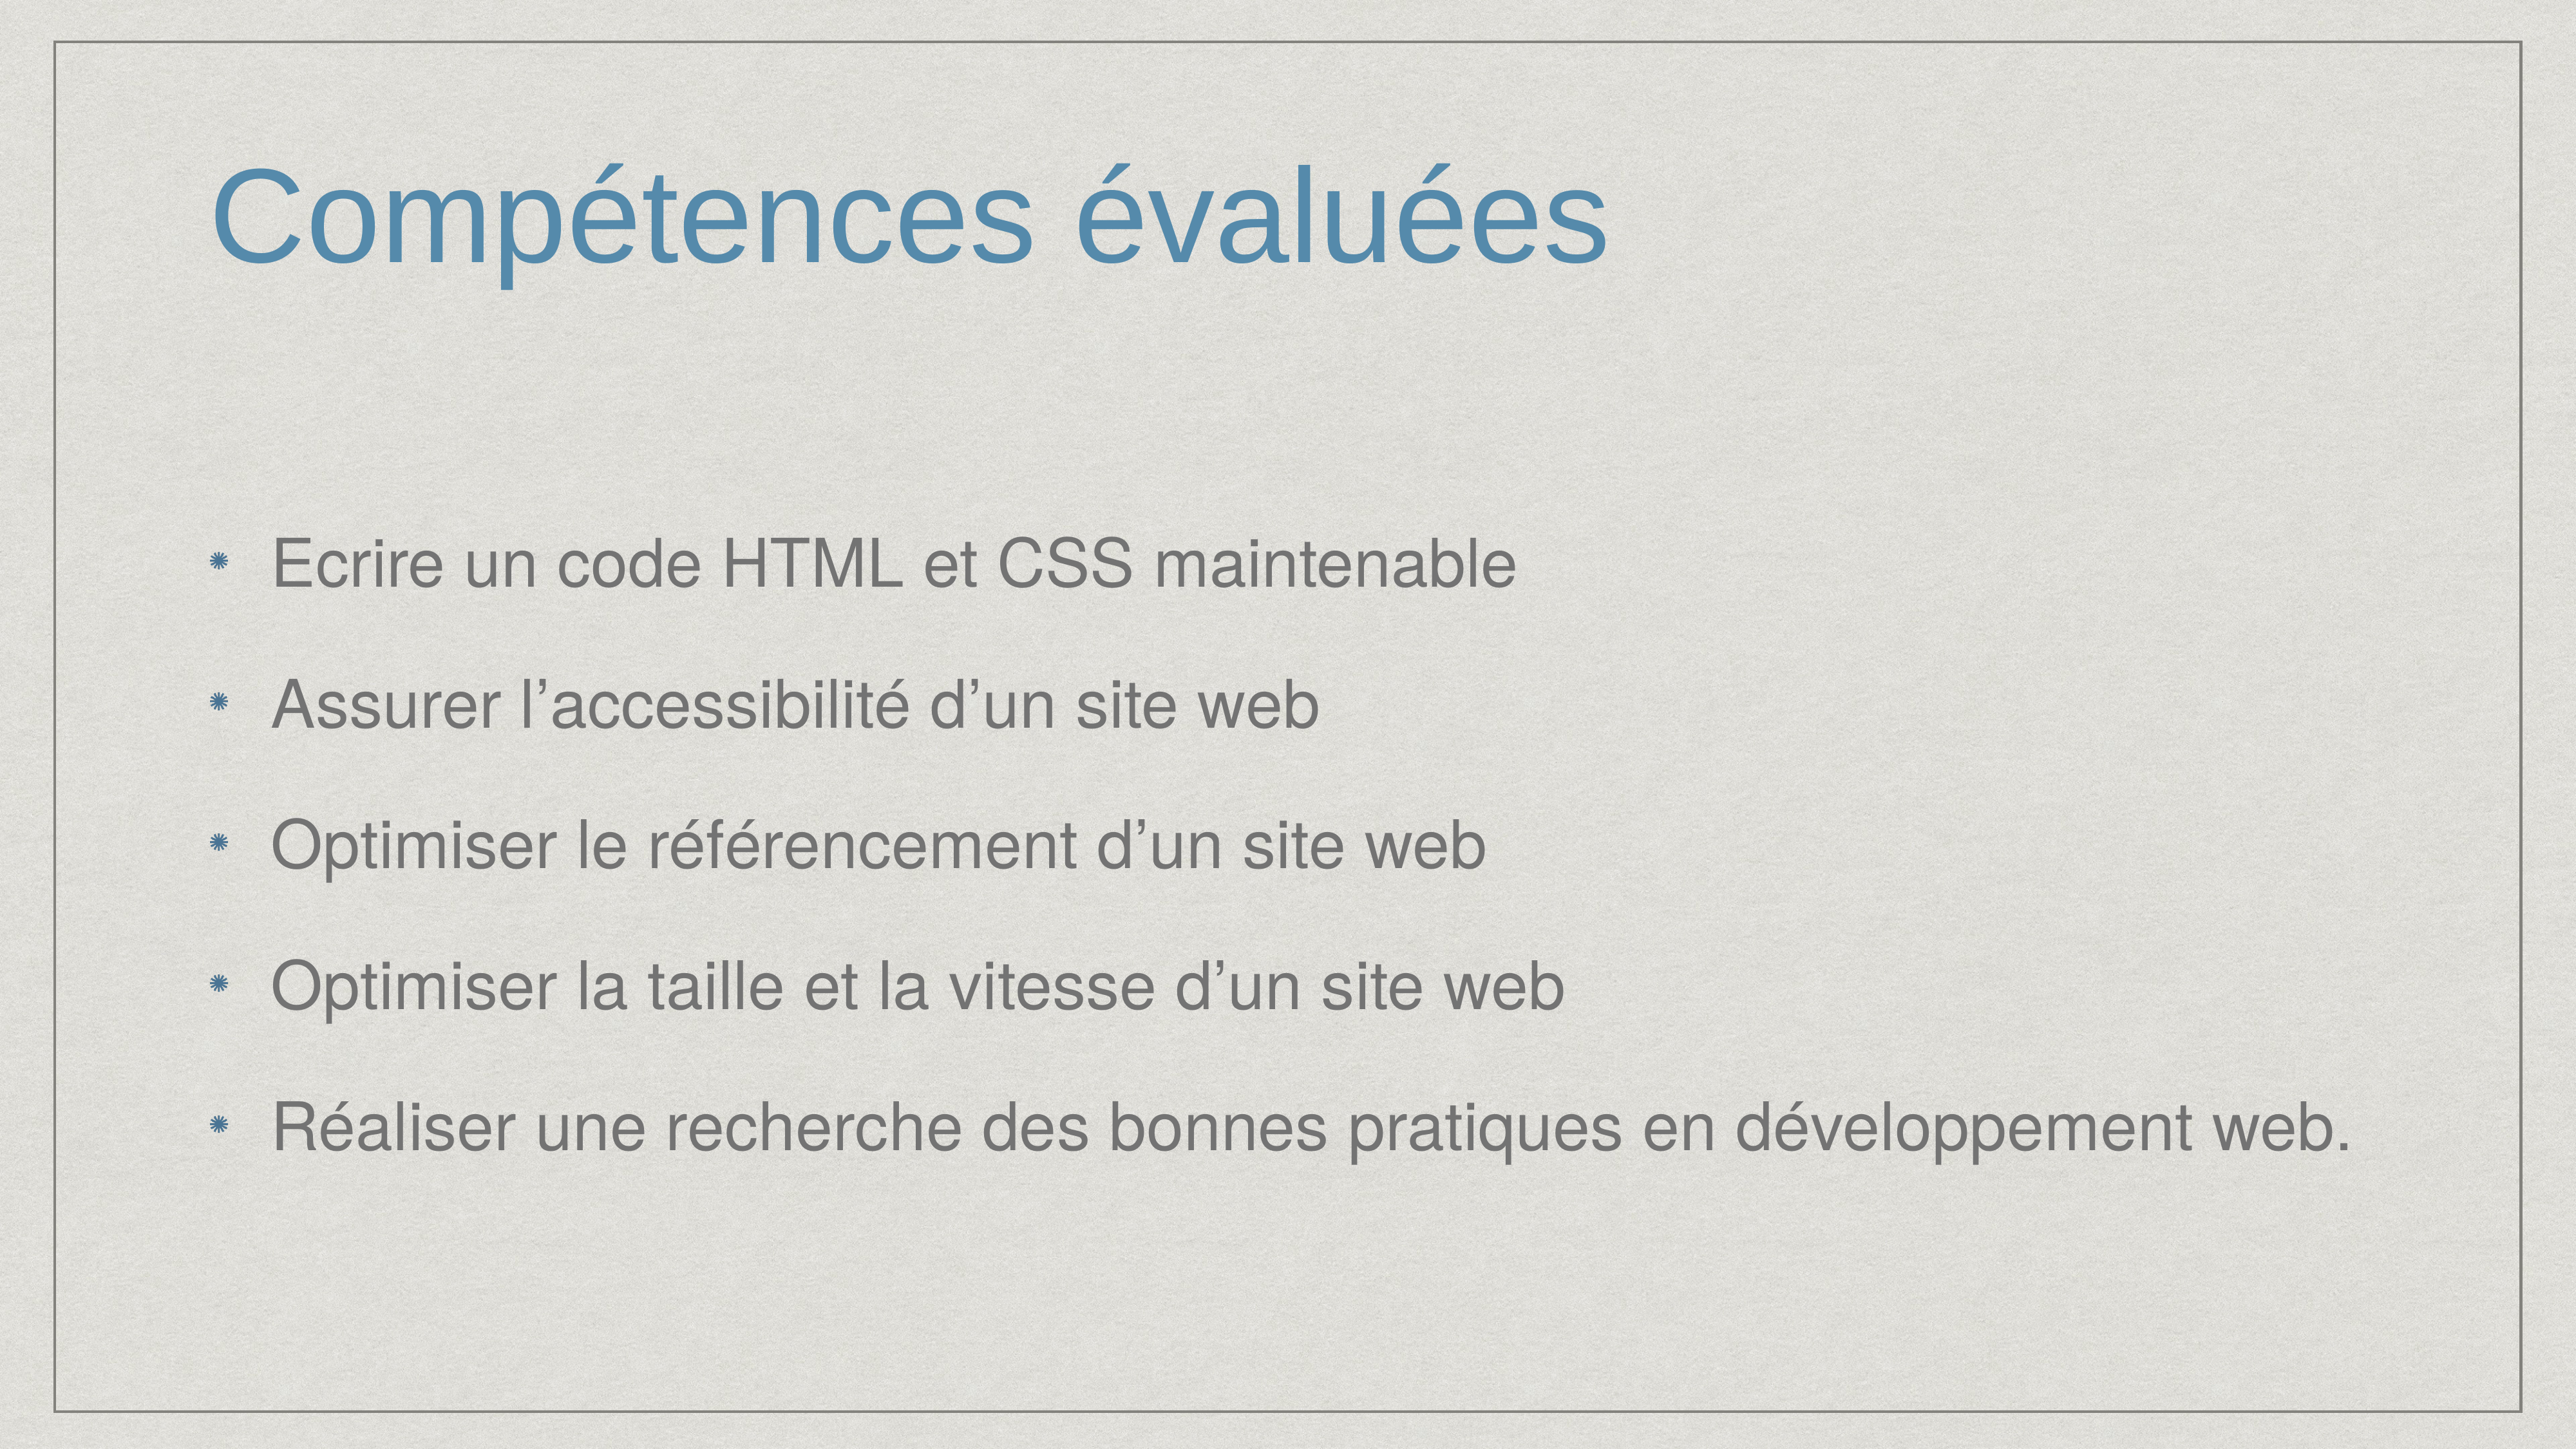

# Compétences évaluées
Ecrire un code HTML et CSS maintenable
Assurer l’accessibilité d’un site web
Optimiser le référencement d’un site web
Optimiser la taille et la vitesse d’un site web
Réaliser une recherche des bonnes pratiques en développement web.